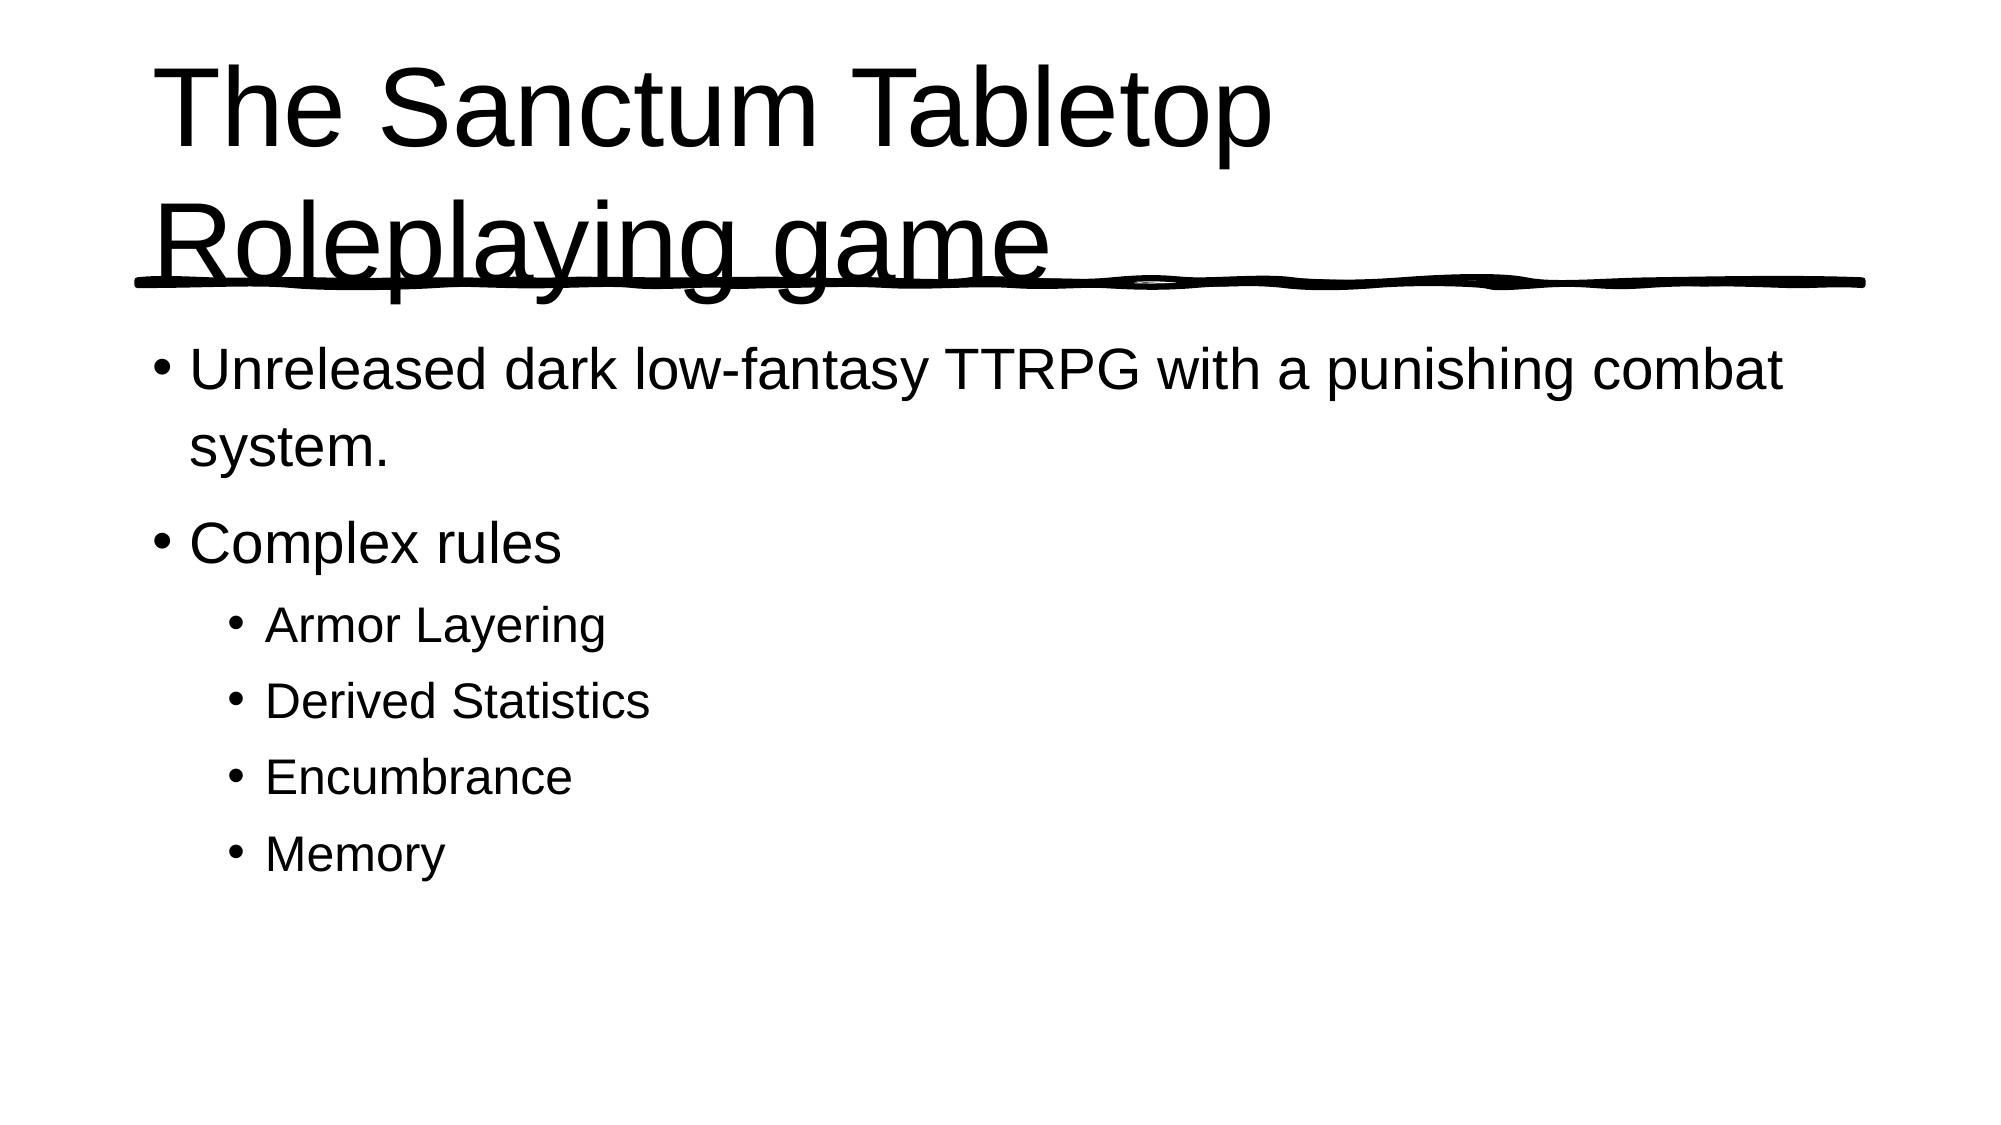

# The Sanctum Tabletop Roleplaying game
Unreleased dark low-fantasy TTRPG with a punishing combat system.
Complex rules
Armor Layering
Derived Statistics
Encumbrance
Memory